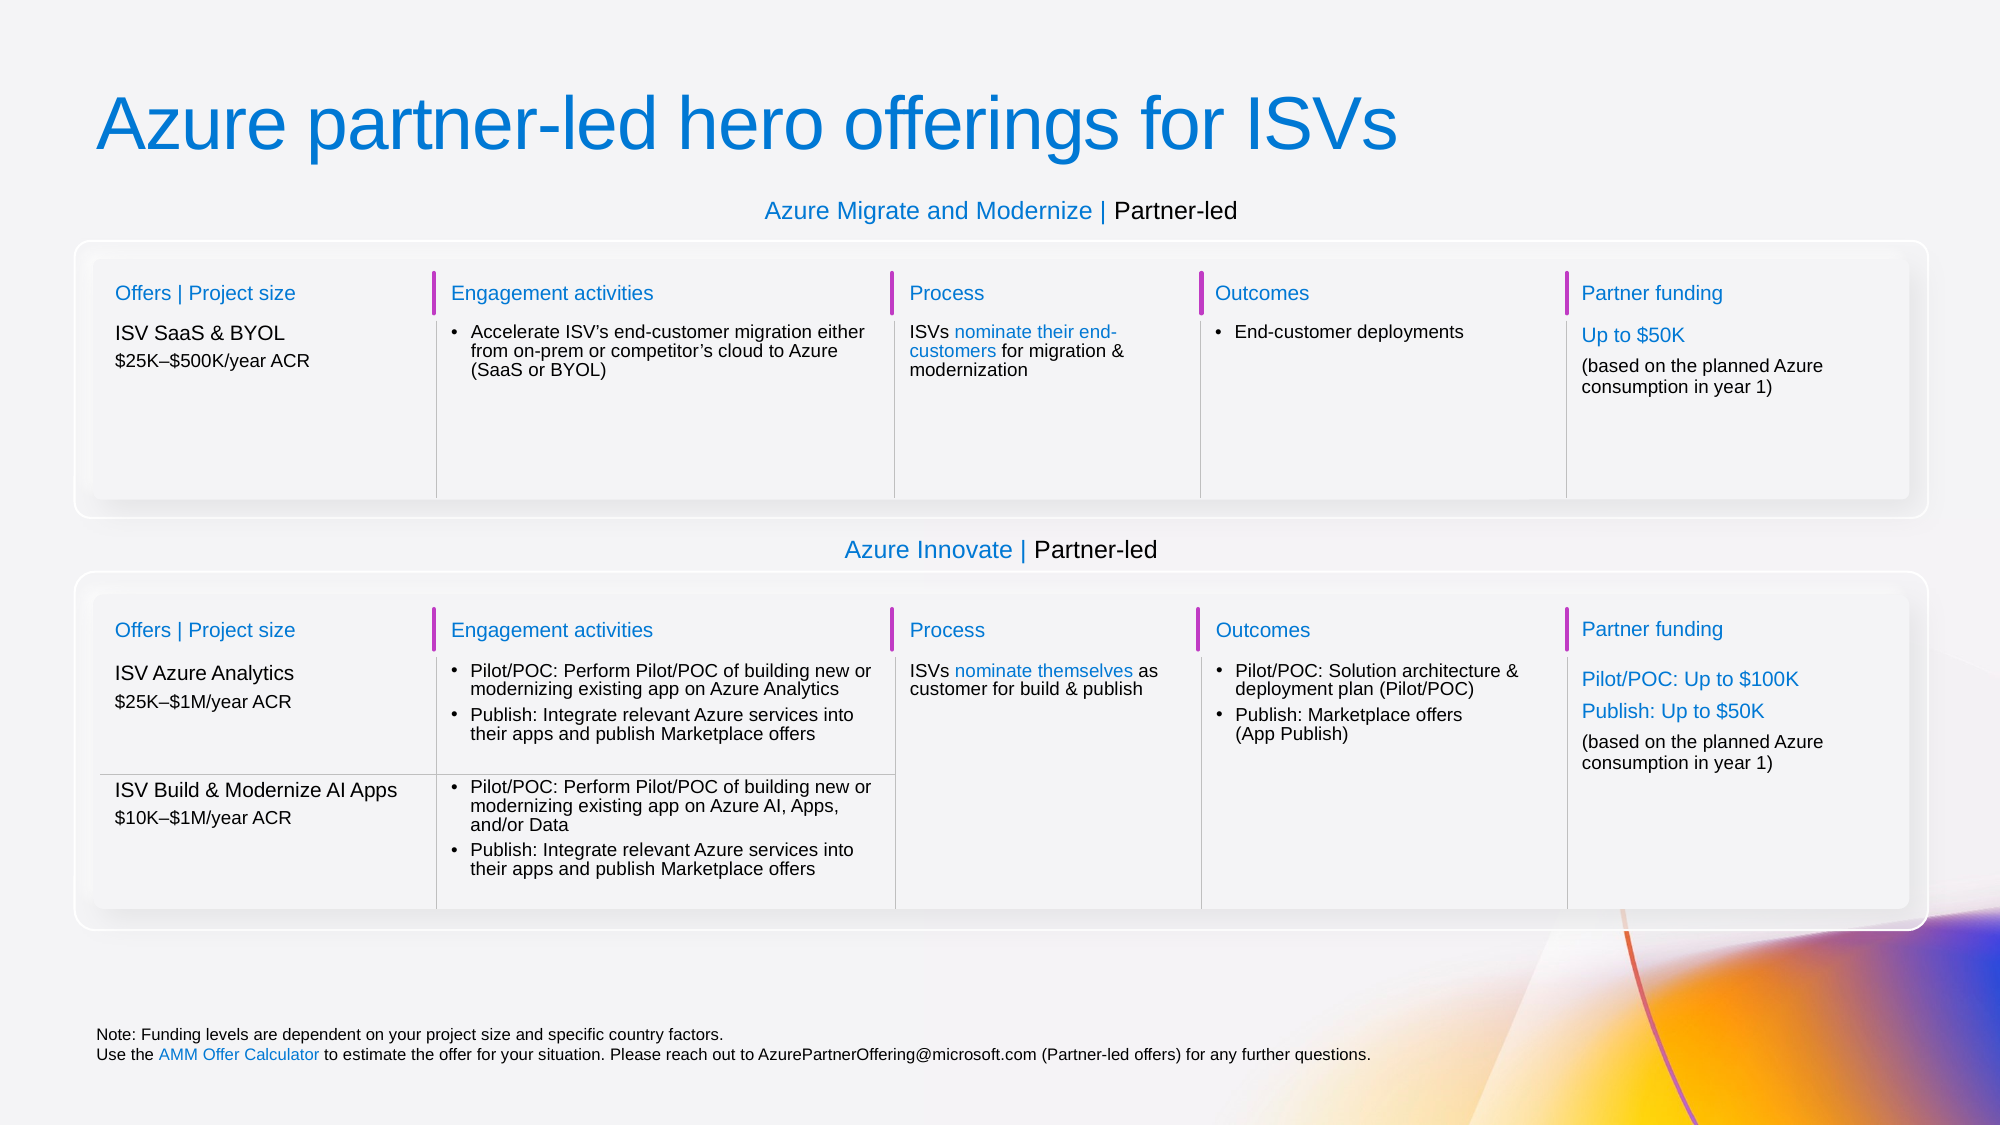

# Azure partner-led hero offerings for ISVs
Azure Migrate and Modernize | Partner-led

| Offers | Project size | Engagement activities | Process | Outcomes | Partner funding |
| --- | --- | --- | --- | --- |
| ISV SaaS & BYOL $25K–$500K/year ACR | Accelerate ISV’s end-customer migration either from on-prem or competitor’s cloud to Azure (SaaS or BYOL) | ISVs nominate their end-customers for migration & modernization | End-customer deployments | Up to $50K (based on the planned Azure consumption in year 1) |
Azure Innovate | Partner-led

| Offers | Project size | Engagement activities | Process | Outcomes | Partner funding |
| --- | --- | --- | --- | --- |
| ISV Azure Analytics $25K–$1M/year ACR | Pilot/POC: Perform Pilot/POC of building new or modernizing existing app on Azure Analytics Publish: Integrate relevant Azure services into their apps and publish Marketplace offers | ISVs nominate themselves as customer for build & publish | Pilot/POC: Solution architecture & deployment plan (Pilot/POC) Publish: Marketplace offers (App Publish) | Pilot/POC: Up to $100K Publish: Up to $50K (based on the planned Azure consumption in year 1) |
| ISV Build & Modernize AI Apps $10K–$1M/year ACR | Pilot/POC: Perform Pilot/POC of building new or modernizing existing app on Azure AI, Apps, and/or Data Publish: Integrate relevant Azure services into their apps and publish Marketplace offers | Up to $50K (20% of 1-year Azure consumption estimate) | Up to $100K | Partner-delivered Technical skilling |
Note: Funding levels are dependent on your project size and specific country factors.
Use the AMM Offer Calculator to estimate the offer for your situation. Please reach out to AzurePartnerOffering@microsoft.com (Partner-led offers) for any further questions.